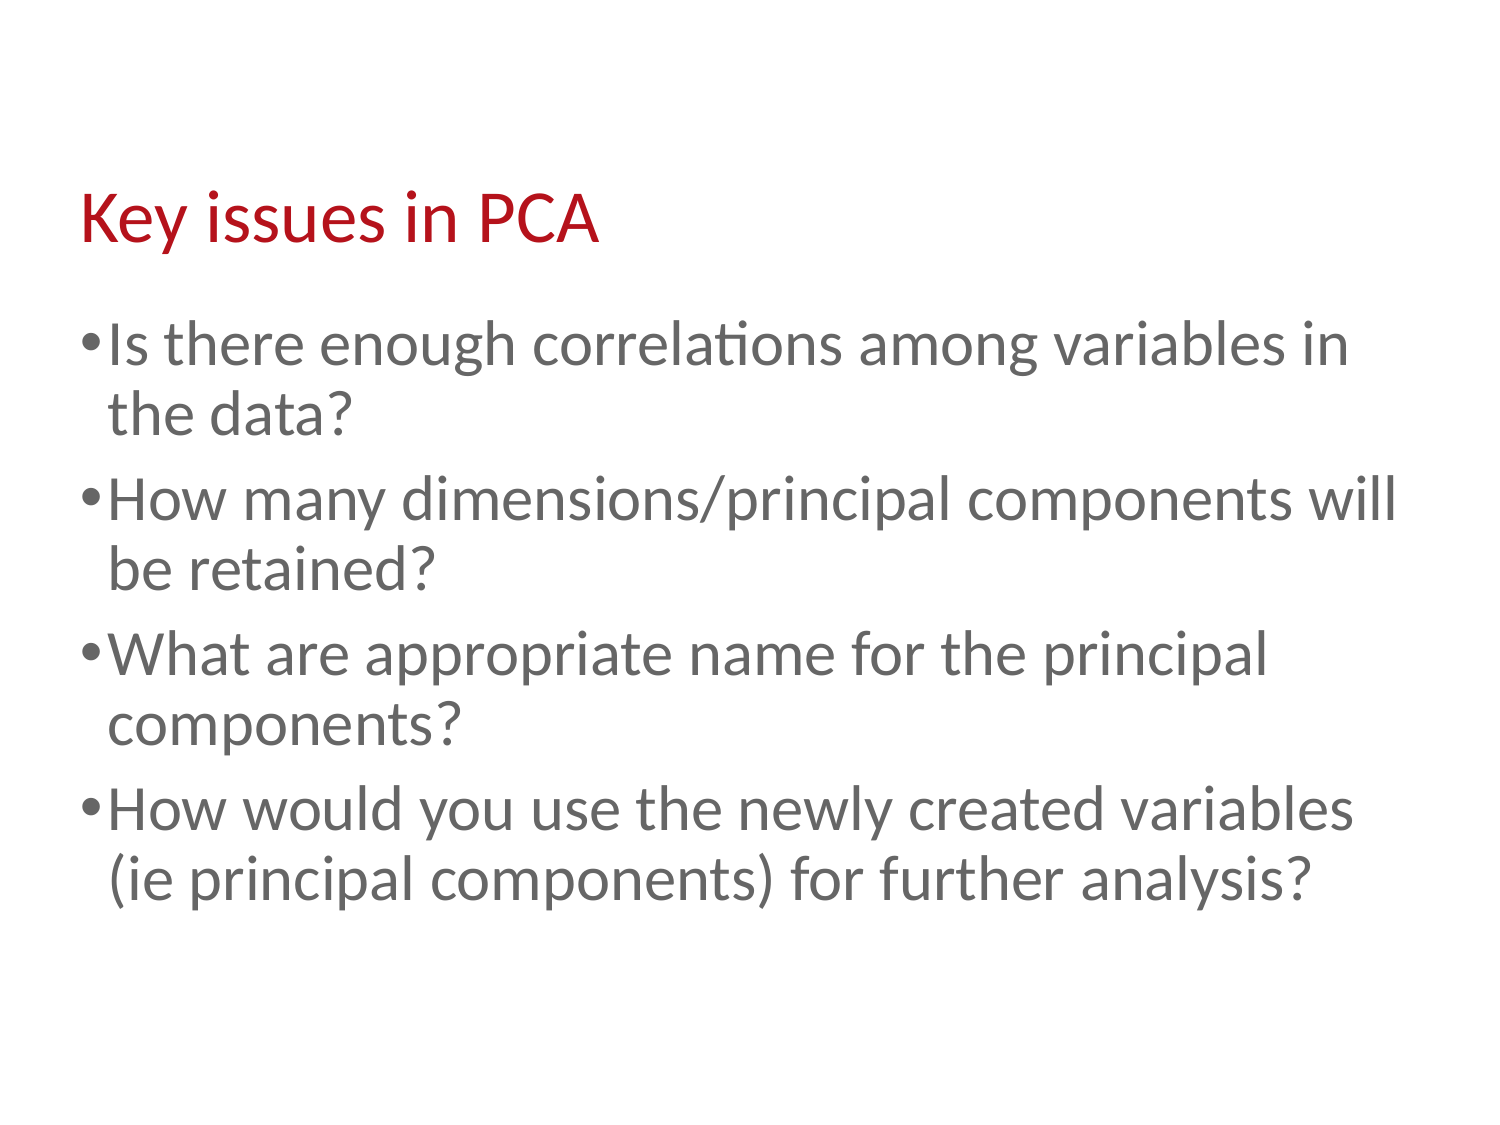

# Key issues in PCA
Is there enough correlations among variables in the data?
How many dimensions/principal components will be retained?
What are appropriate name for the principal components?
How would you use the newly created variables (ie principal components) for further analysis?